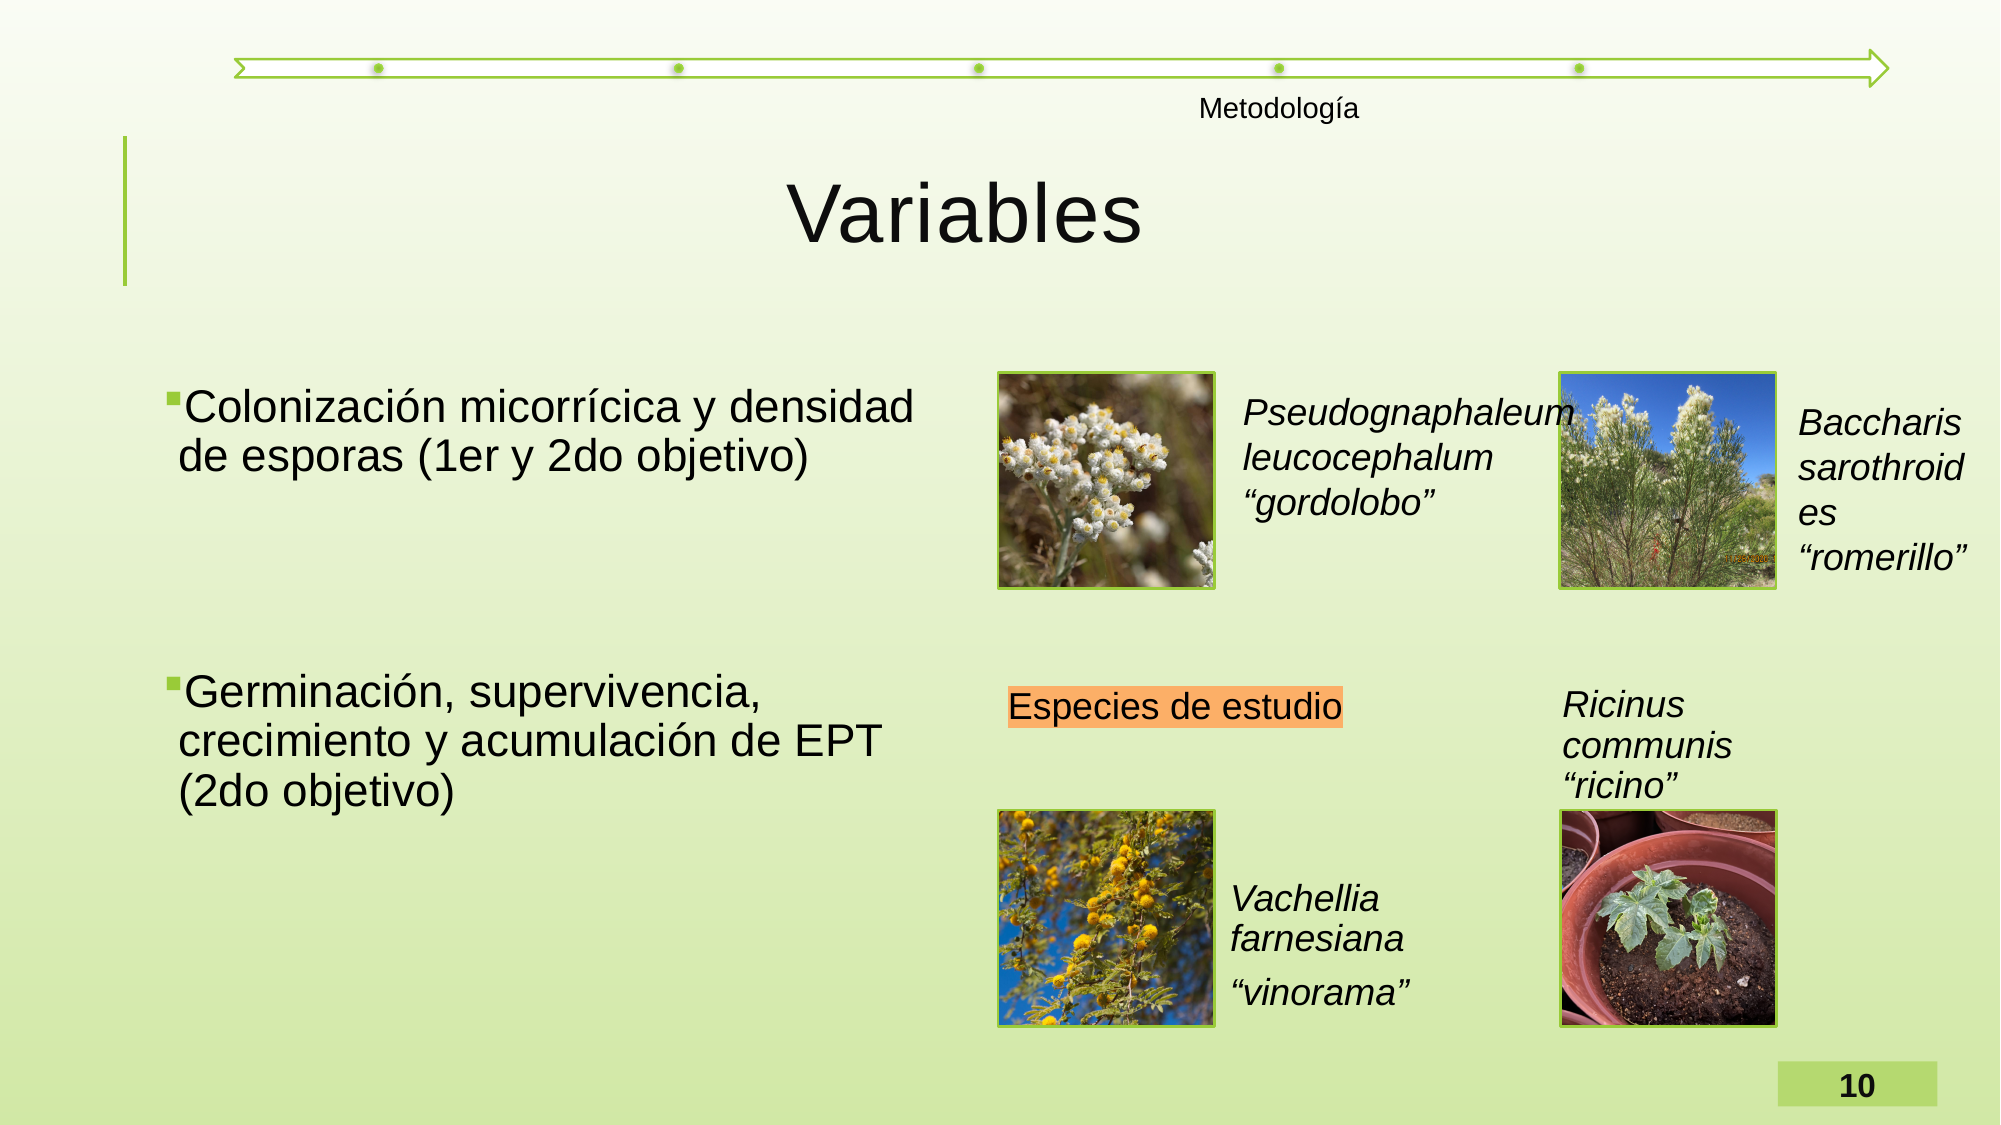

Metodología

# Variables
Ricinus communis
“ricino”

Vachellia farnesiana
“vinorama”
Colonización micorrícica y densidad de esporas (1er y 2do objetivo)

Germinación, supervivencia, crecimiento y acumulación de EPT (2do objetivo)

Pseudognaphaleum leucocephalum
“gordolobo”

Baccharis sarothroides
“romerillo”
Especies de estudio
10